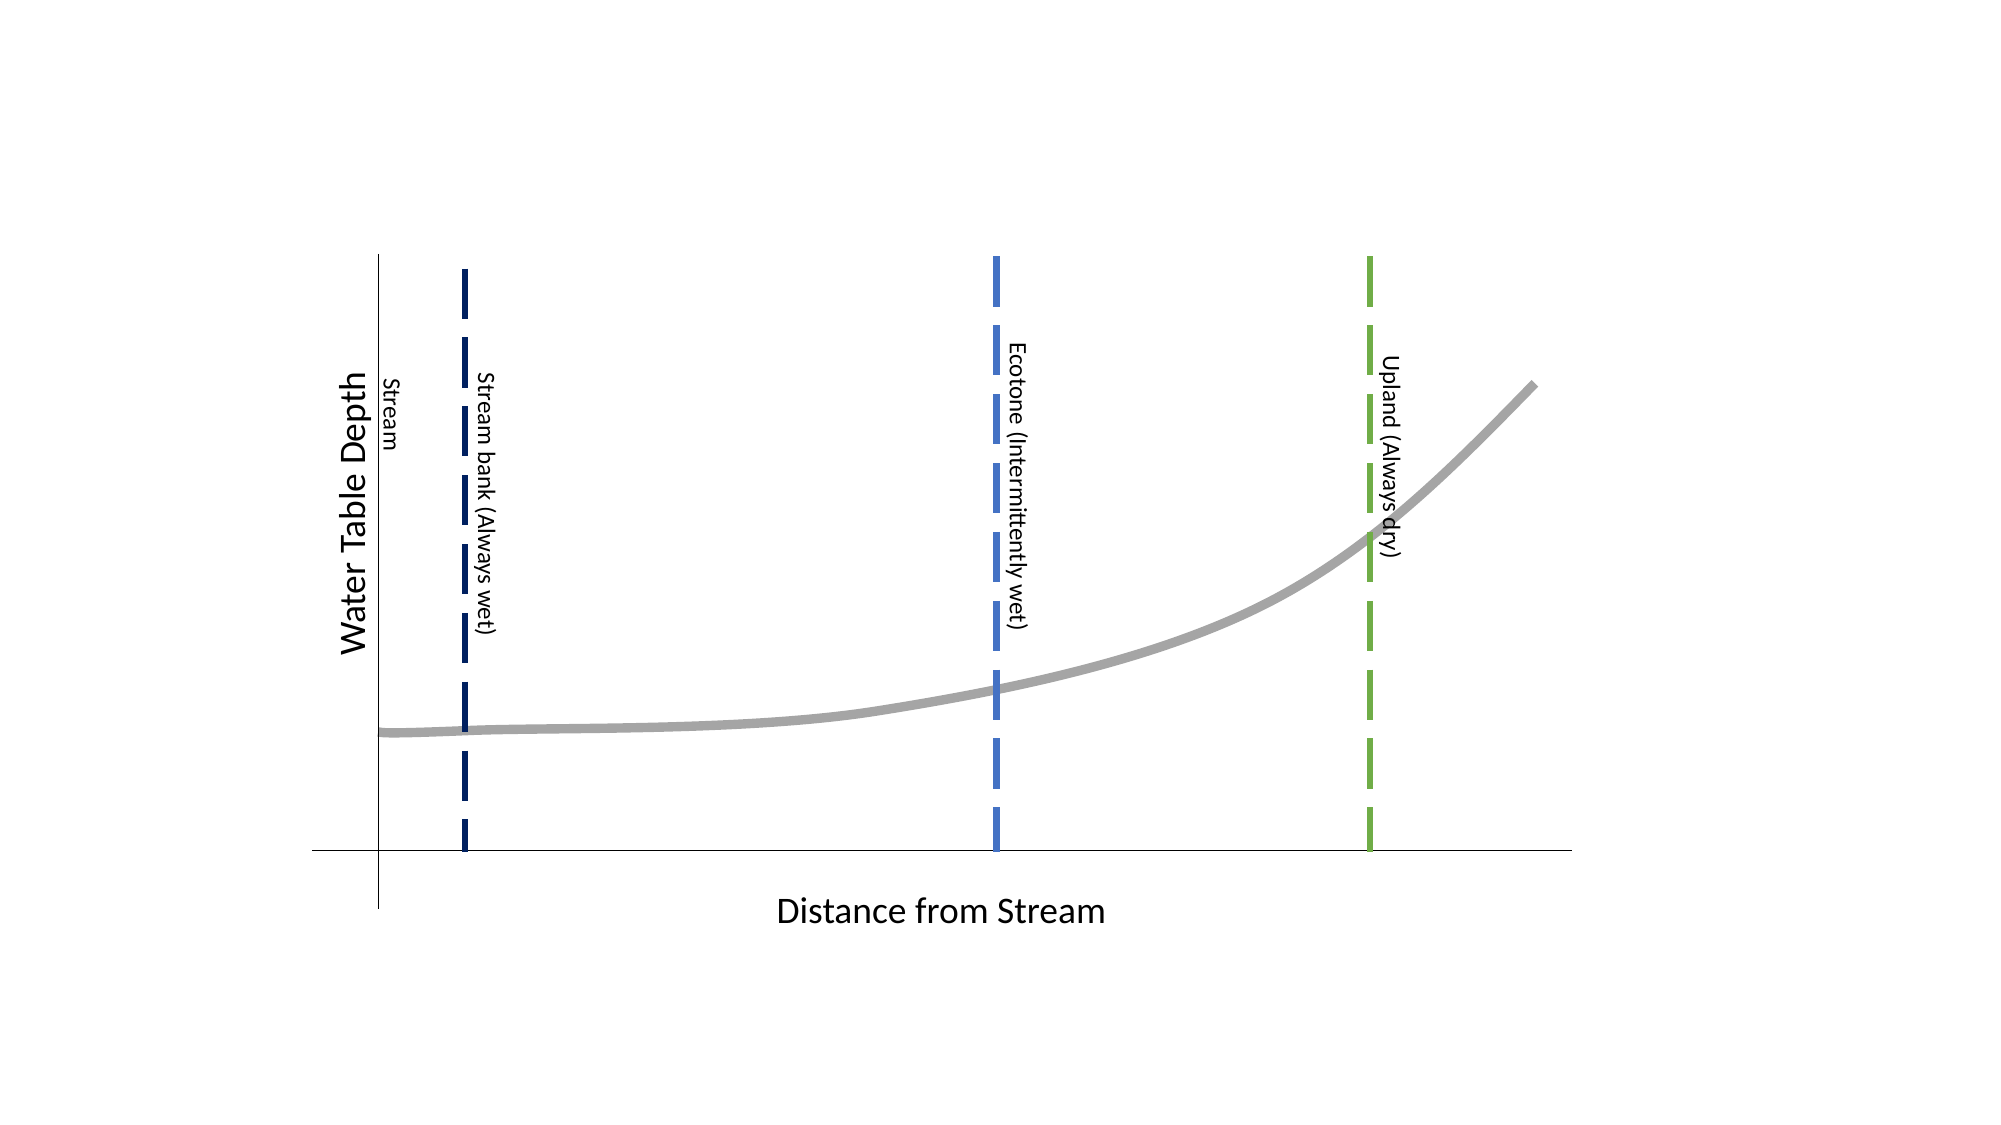

Upland (Always dry)
Ecotone (Intermittently wet)
Stream bank (Always wet)
Distance from Stream

Stream
Water Table Depth